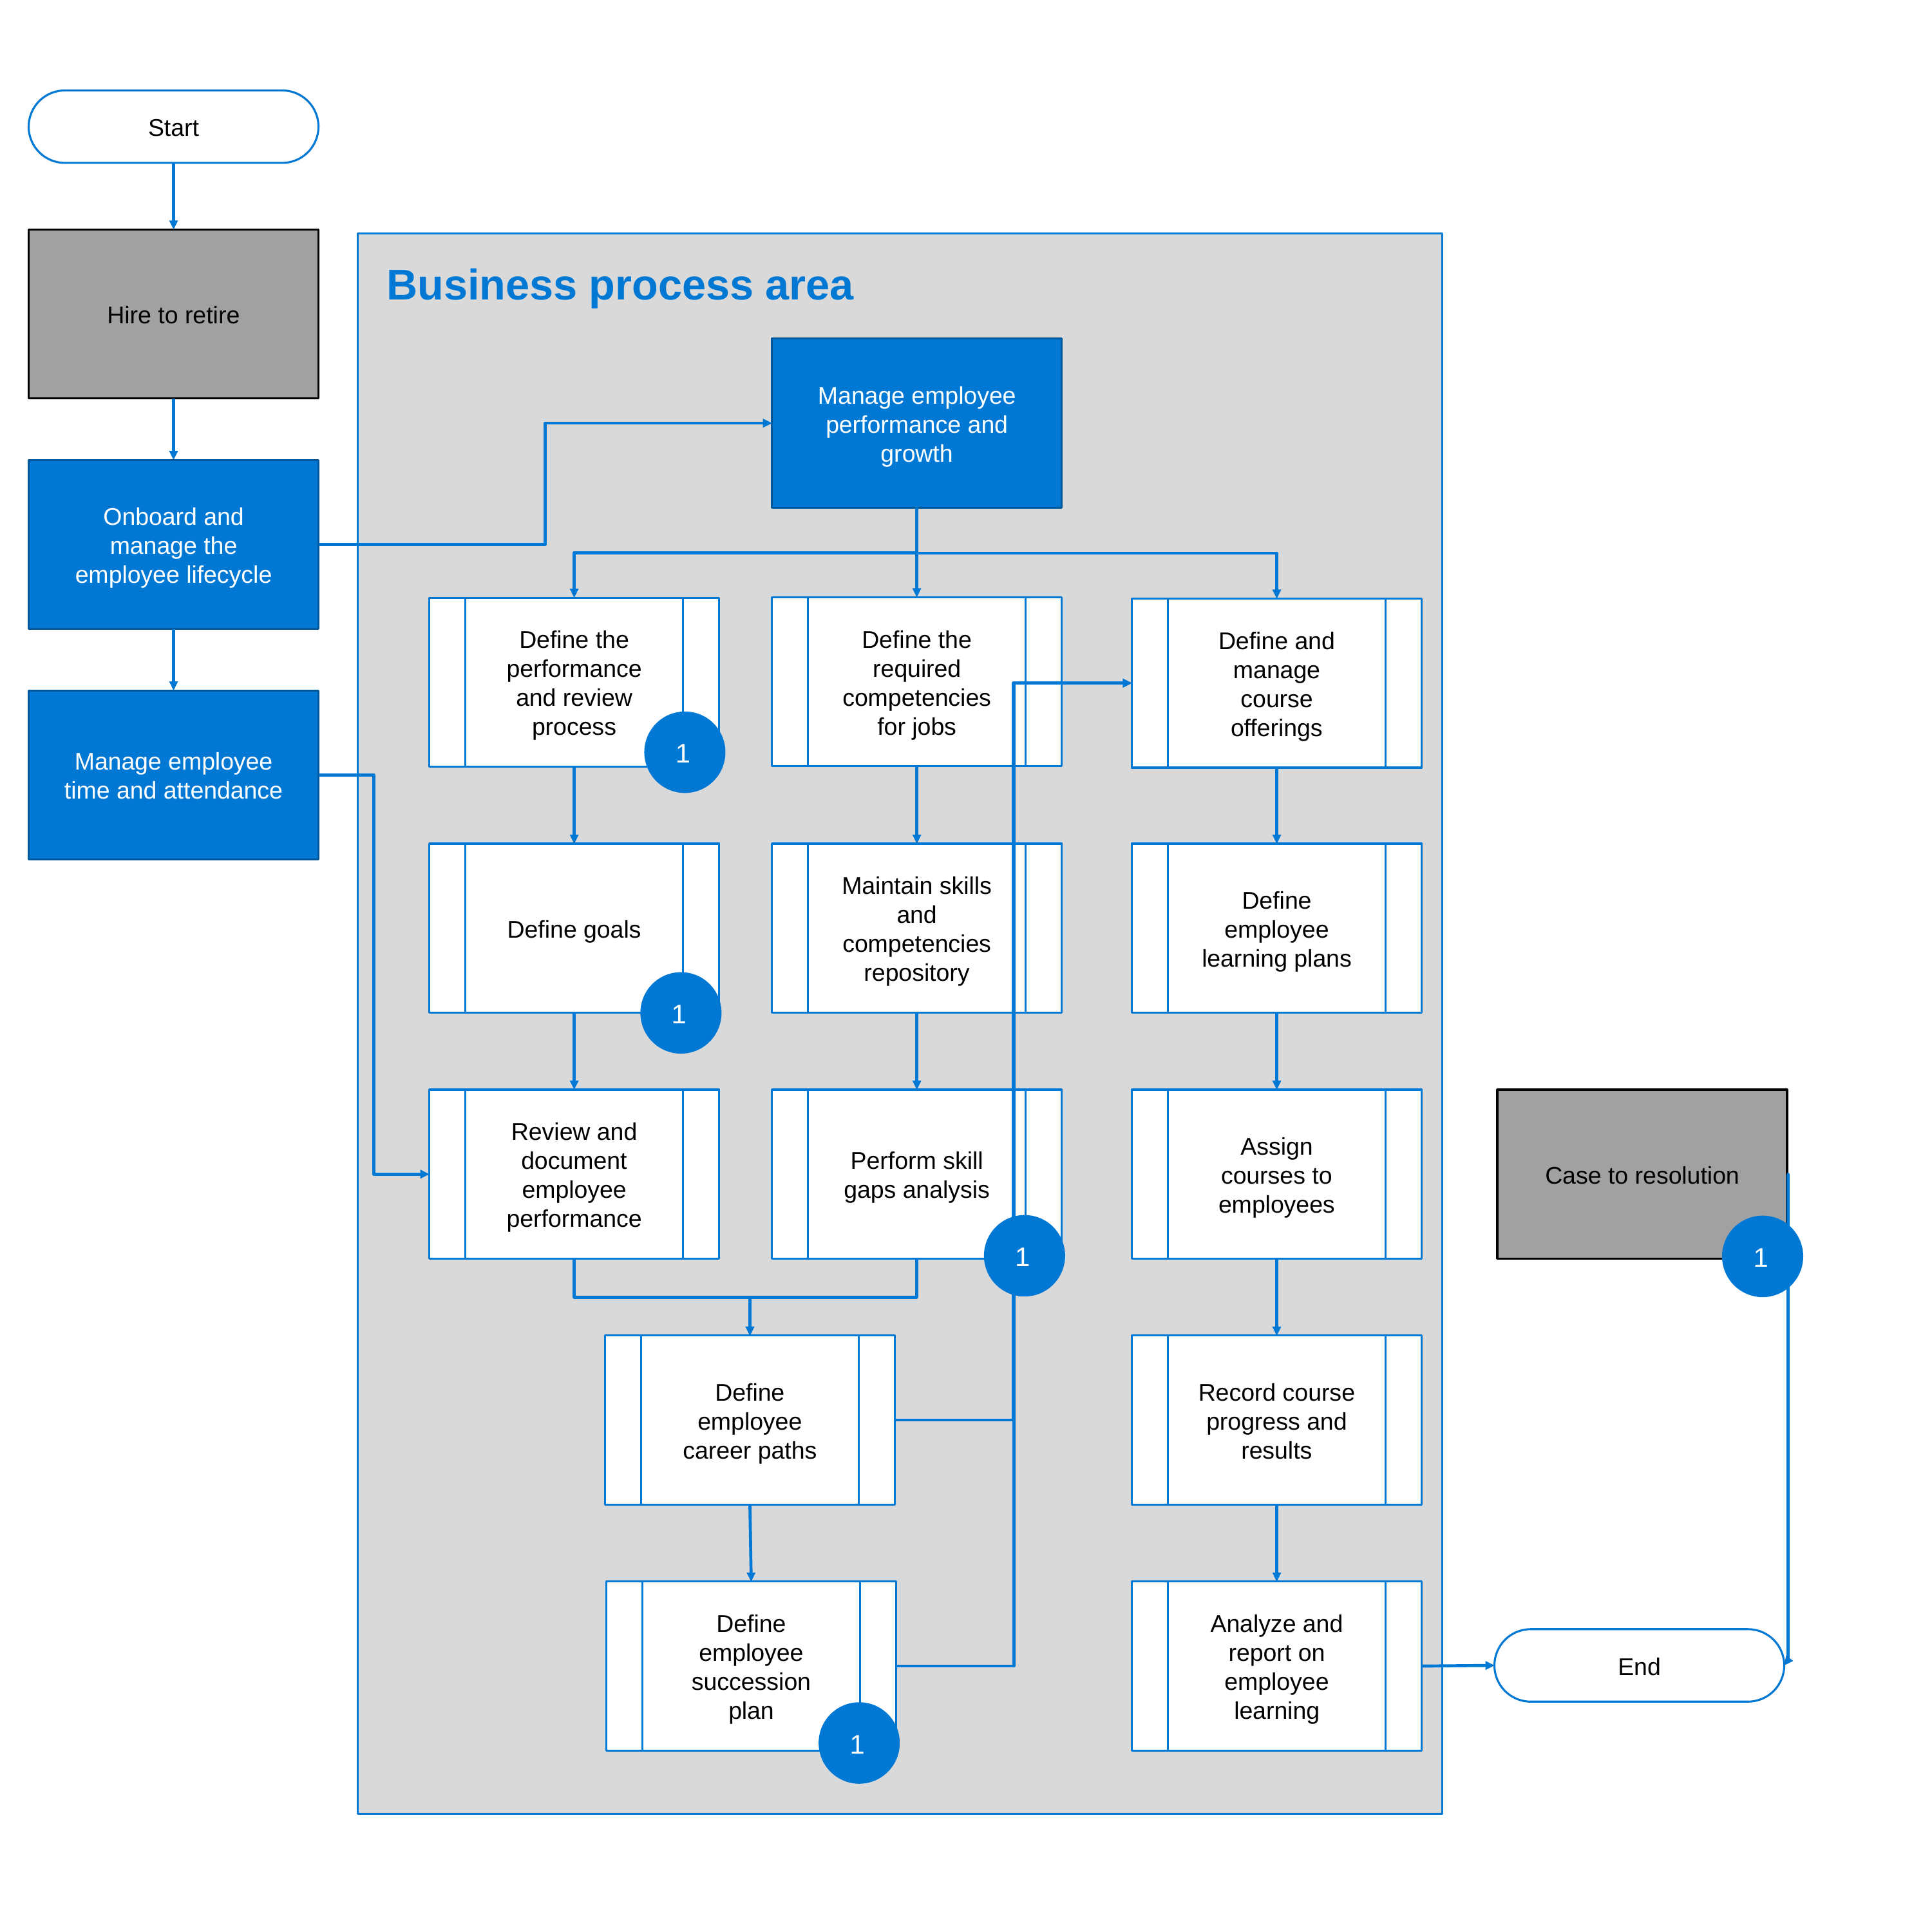

Start
Hire to retire
Business process area
Manage employee performance and growth
Onboard and manage the employee lifecycle
Define the required competencies for jobs
Define the performance and review process
Define and manage course offerings
Manage employee time and attendance
1
Define goals
Maintain skills and competencies repository
Define employee learning plans
1
Review and document employee performance
Perform skill gaps analysis
Assign courses to employees
Case to resolution
1
1
Define employee career paths
Record course progress and results
Define employee succession plan
Analyze and report on employee learning
End
1